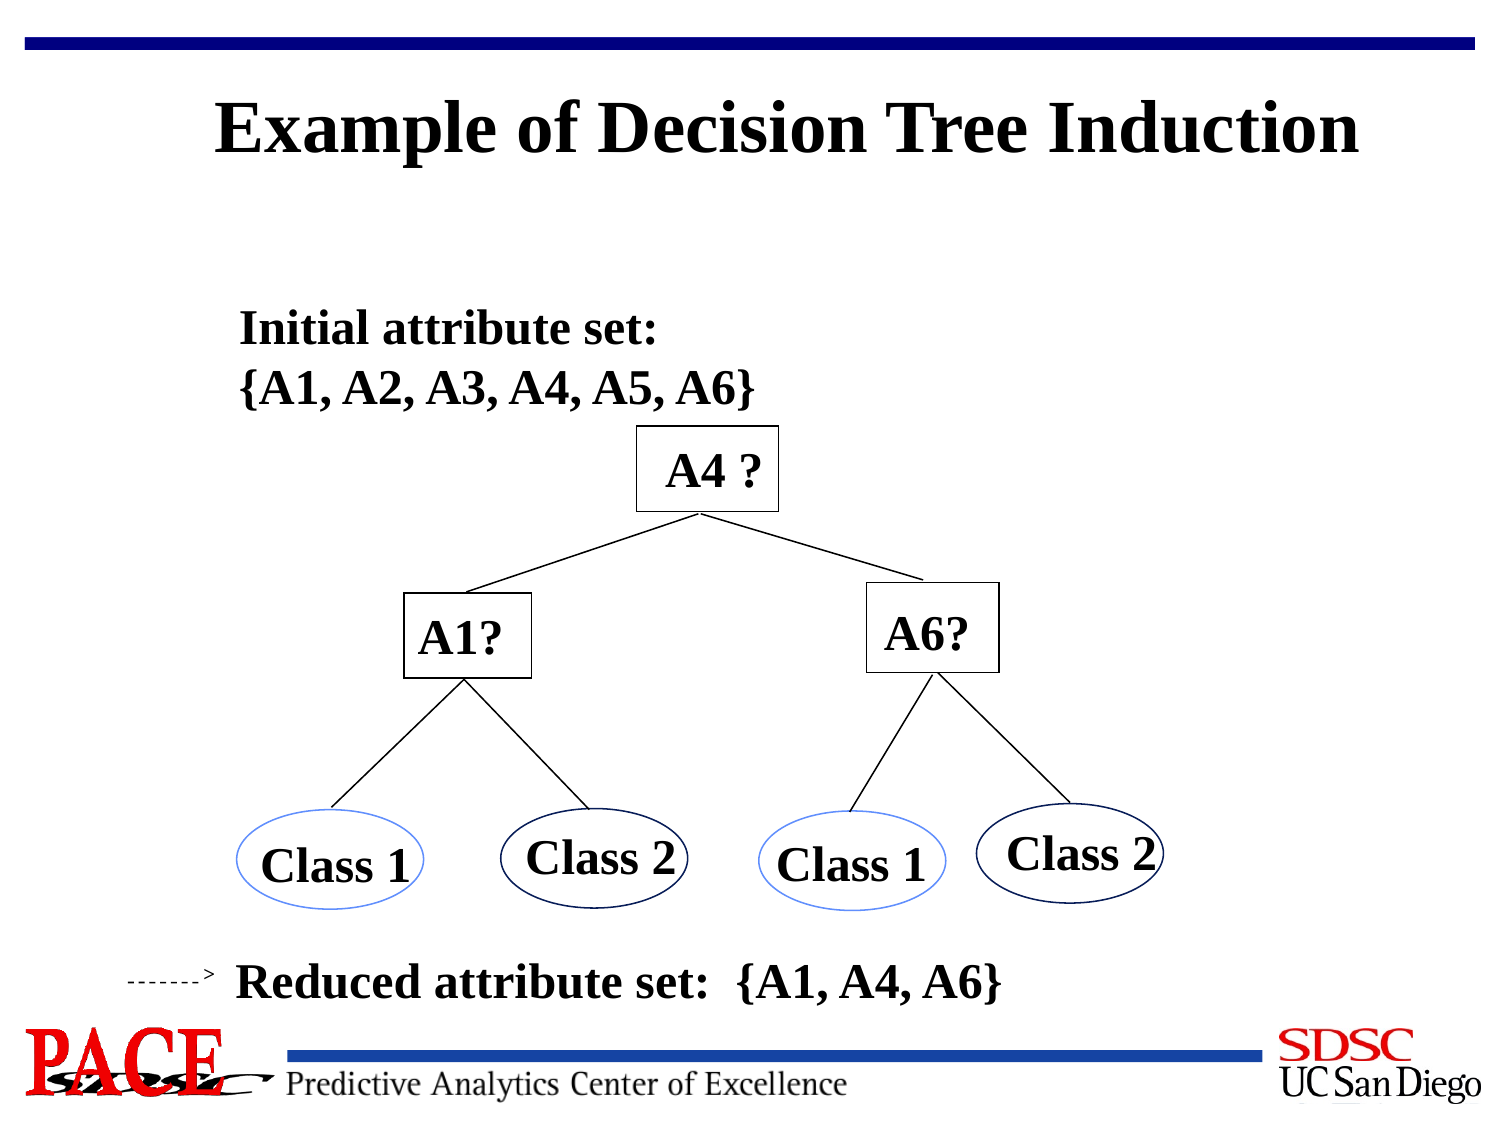

Example of Decision Tree Induction
Initial attribute set:
{A1, A2, A3, A4, A5, A6}

A4 ?

A6?

A1?

Class 2
Class 2
Class 1
Class 1

Reduced attribute set:  {A1, A4, A6}
>